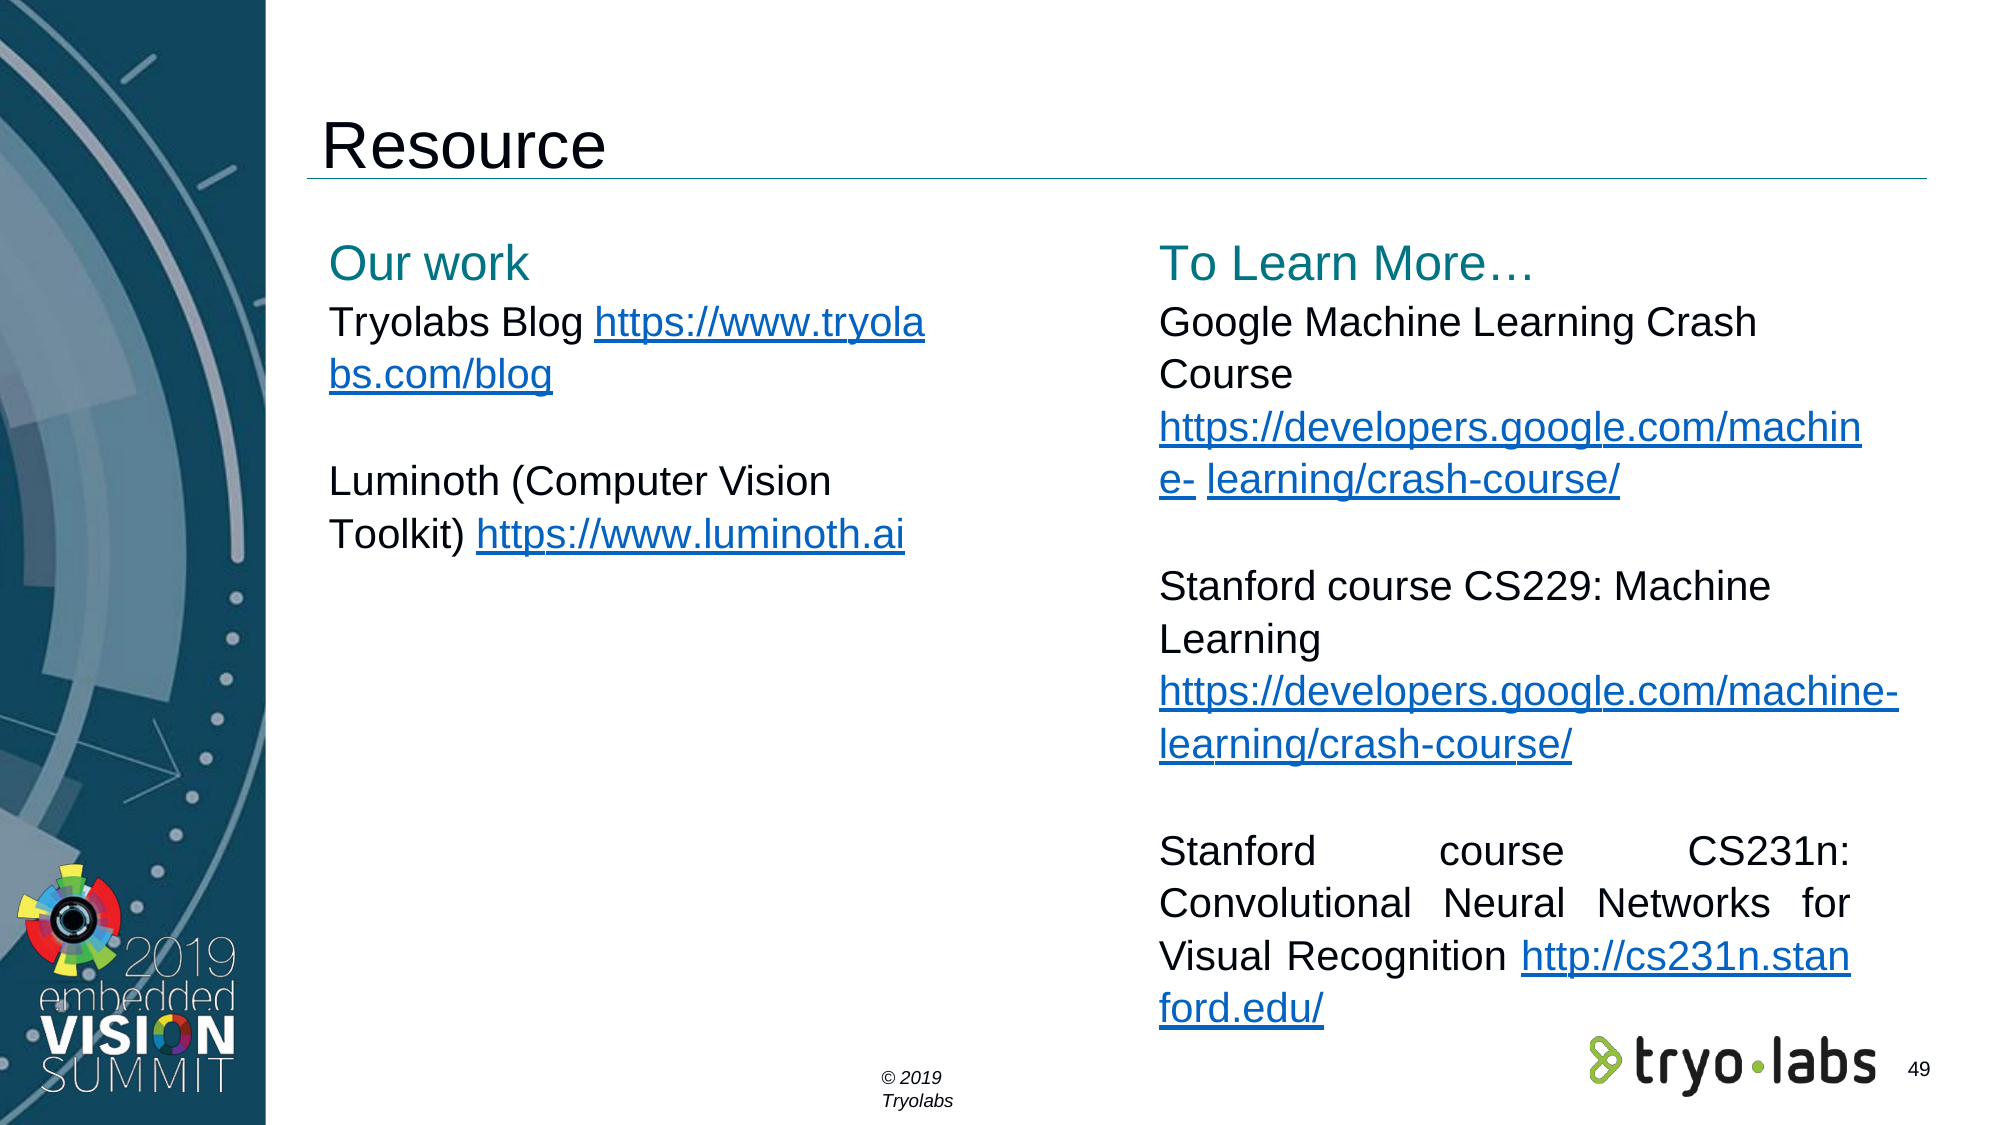

# Resource

Our work
Tryolabs Blog https://www.tryolabs.com/blog

Luminoth (Computer Vision Toolkit) https://www.luminoth.ai
To Learn More…
Google Machine Learning Crash Course https://developers.google.com/machine- learning/crash-course/

Stanford course CS229: Machine Learning https://developers.google.com/machine- learning/crash-course/

Stanford course CS231n: Convolutional Neural Networks for Visual Recognition http://cs231n.stanford.edu/

49
© 2019 Tryolabs